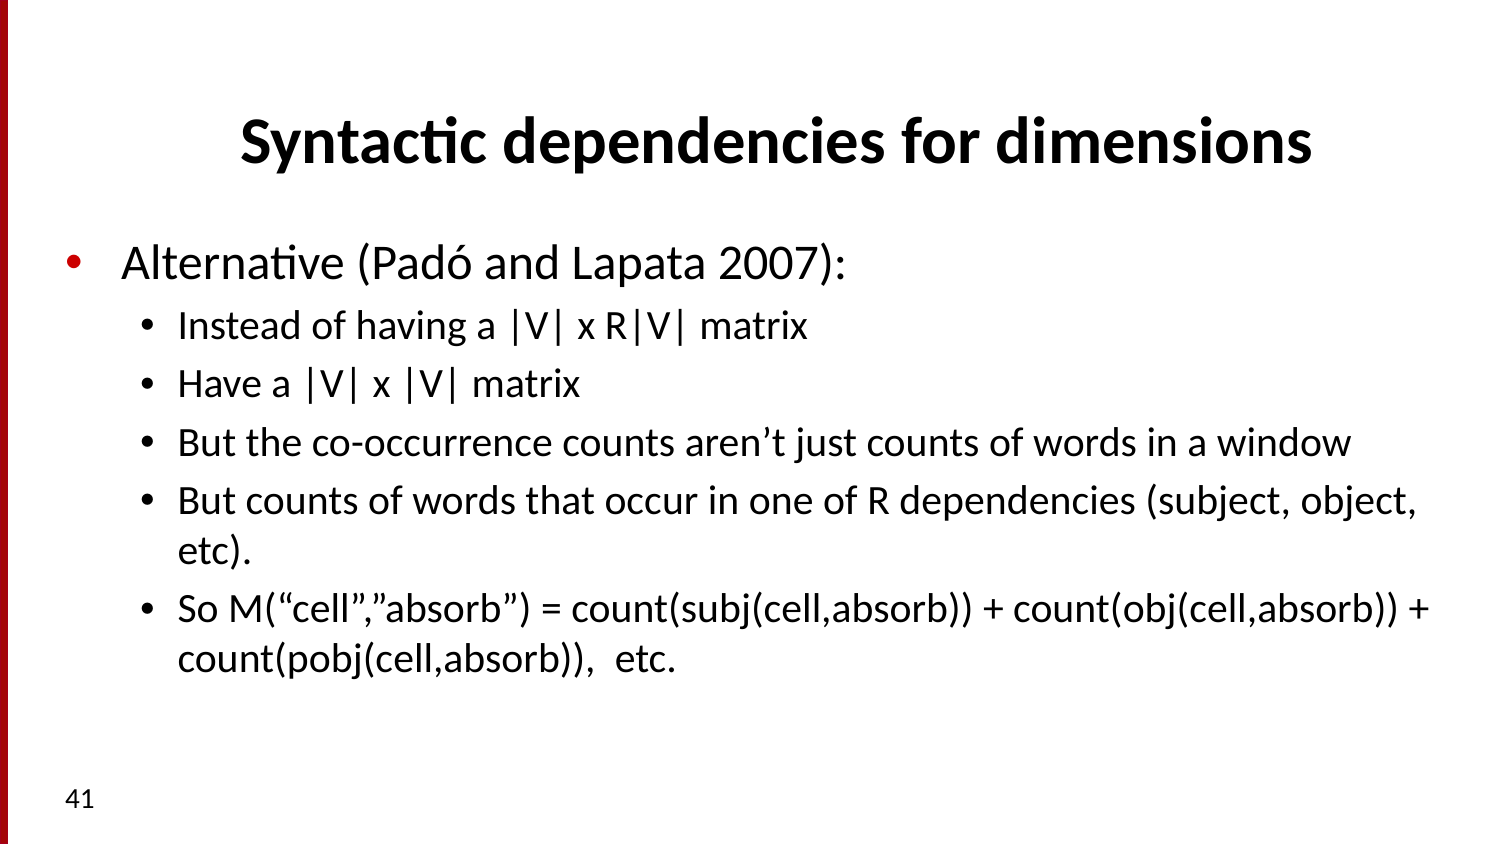

# Syntactic dependencies for dimensions
Alternative (Padó and Lapata 2007):
Instead of having a |V| x R|V| matrix
Have a |V| x |V| matrix
But the co-occurrence counts aren’t just counts of words in a window
But counts of words that occur in one of R dependencies (subject, object, etc).
So M(“cell”,”absorb”) = count(subj(cell,absorb)) + count(obj(cell,absorb)) + count(pobj(cell,absorb)),  etc.

41